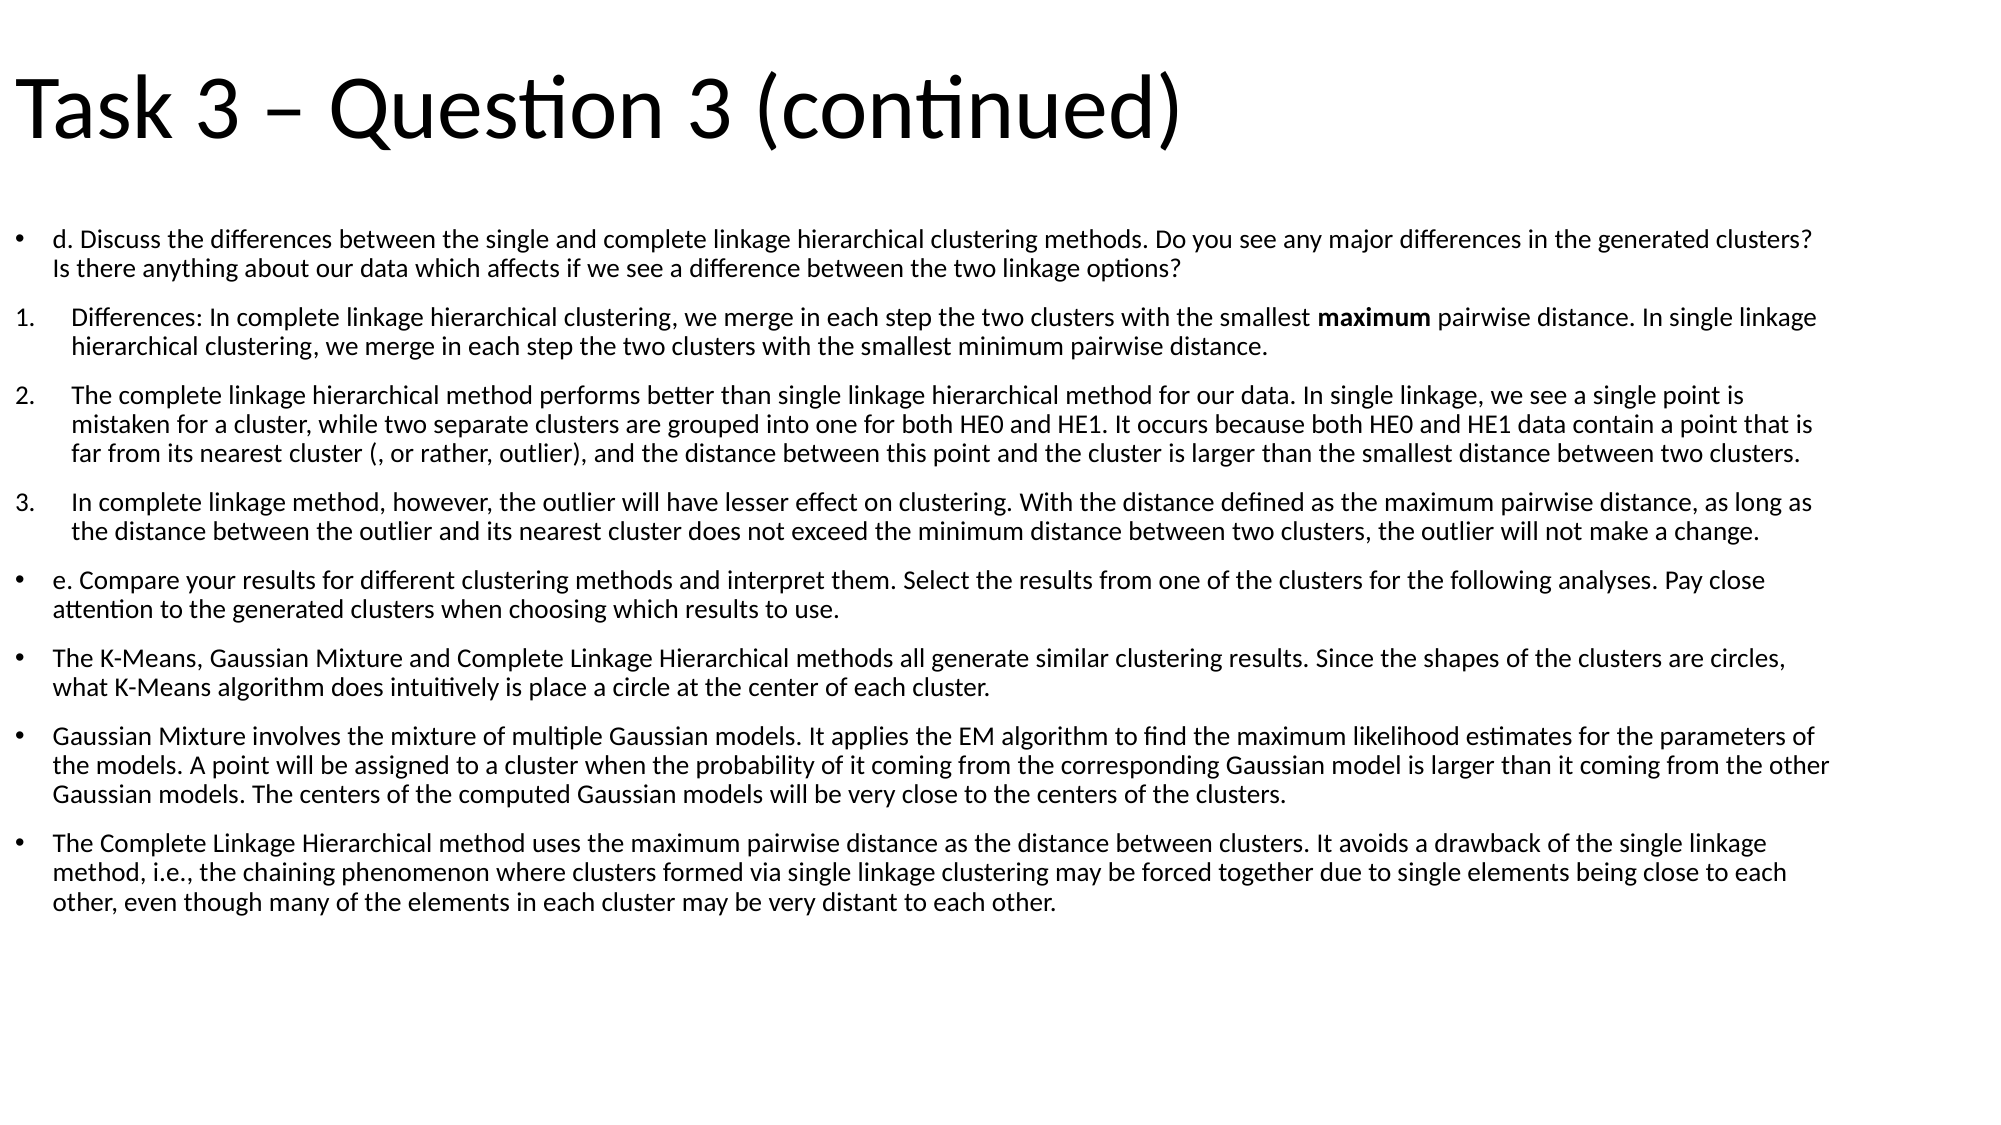

# Task 3 – Question 3 (continued)
d. Discuss the differences between the single and complete linkage hierarchical clustering methods. Do you see any major differences in the generated clusters? Is there anything about our data which affects if we see a difference between the two linkage options?
Differences: In complete linkage hierarchical clustering, we merge in each step the two clusters with the smallest maximum pairwise distance. In single linkage hierarchical clustering, we merge in each step the two clusters with the smallest minimum pairwise distance.
The complete linkage hierarchical method performs better than single linkage hierarchical method for our data. In single linkage, we see a single point is mistaken for a cluster, while two separate clusters are grouped into one for both HE0 and HE1. It occurs because both HE0 and HE1 data contain a point that is far from its nearest cluster (, or rather, outlier), and the distance between this point and the cluster is larger than the smallest distance between two clusters.
In complete linkage method, however, the outlier will have lesser effect on clustering. With the distance defined as the maximum pairwise distance, as long as the distance between the outlier and its nearest cluster does not exceed the minimum distance between two clusters, the outlier will not make a change.
e. Compare your results for different clustering methods and interpret them. Select the results from one of the clusters for the following analyses. Pay close attention to the generated clusters when choosing which results to use.
The K-Means, Gaussian Mixture and Complete Linkage Hierarchical methods all generate similar clustering results. Since the shapes of the clusters are circles, what K-Means algorithm does intuitively is place a circle at the center of each cluster.
Gaussian Mixture involves the mixture of multiple Gaussian models. It applies the EM algorithm to find the maximum likelihood estimates for the parameters of the models. A point will be assigned to a cluster when the probability of it coming from the corresponding Gaussian model is larger than it coming from the other Gaussian models. The centers of the computed Gaussian models will be very close to the centers of the clusters.
The Complete Linkage Hierarchical method uses the maximum pairwise distance as the distance between clusters. It avoids a drawback of the single linkage method, i.e., the chaining phenomenon where clusters formed via single linkage clustering may be forced together due to single elements being close to each other, even though many of the elements in each cluster may be very distant to each other.